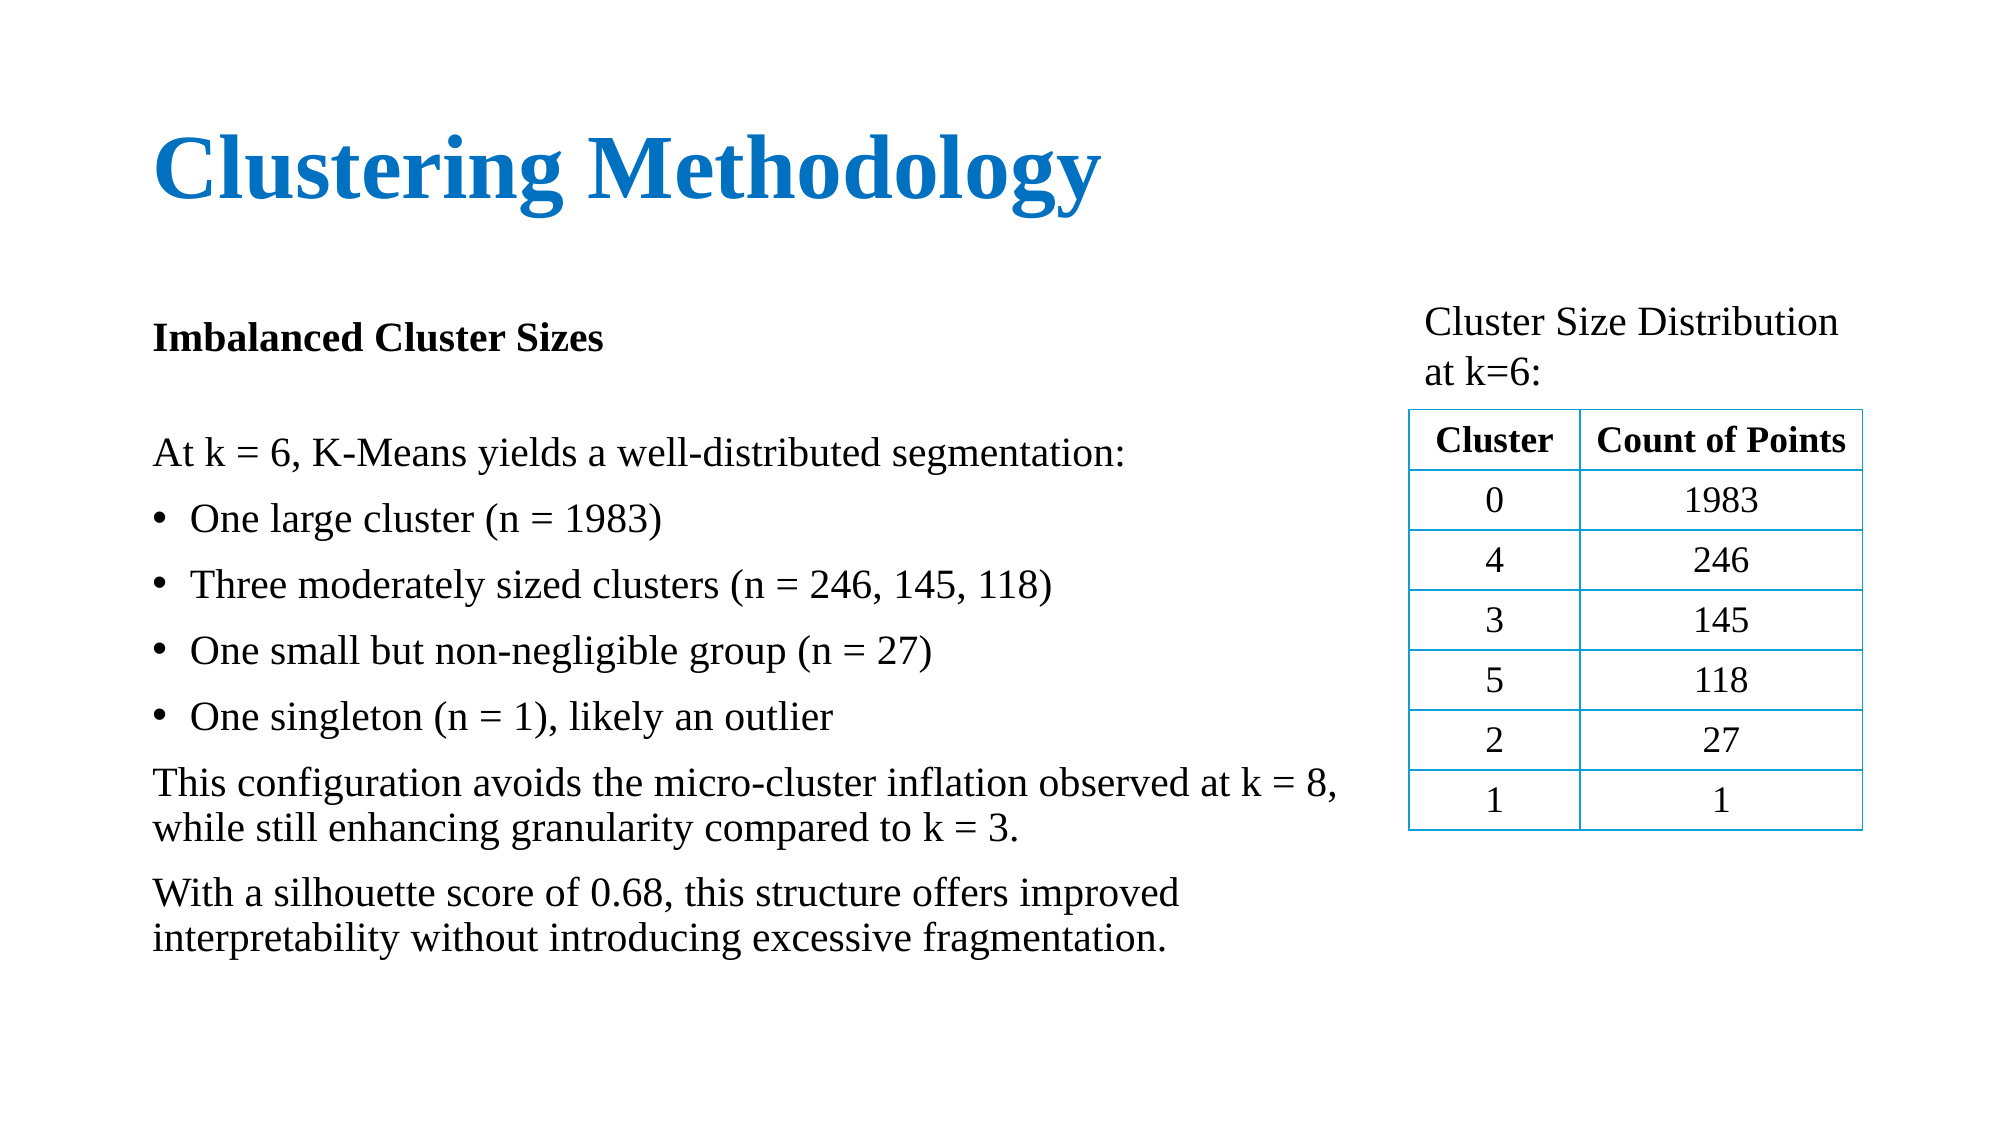

# Clustering Methodology
Cluster Size Distribution at k=6:
Imbalanced Cluster Sizes

At k = 6, K-Means yields a well-distributed segmentation:
One large cluster (n = 1983)
Three moderately sized clusters (n = 246, 145, 118)
One small but non-negligible group (n = 27)
One singleton (n = 1), likely an outlier
This configuration avoids the micro-cluster inflation observed at k = 8, while still enhancing granularity compared to k = 3.
With a silhouette score of 0.68, this structure offers improved interpretability without introducing excessive fragmentation.
| Cluster | Count of Points |
| --- | --- |
| 0 | 1983 |
| 4 | 246 |
| 3 | 145 |
| 5 | 118 |
| 2 | 27 |
| 1 | 1 |